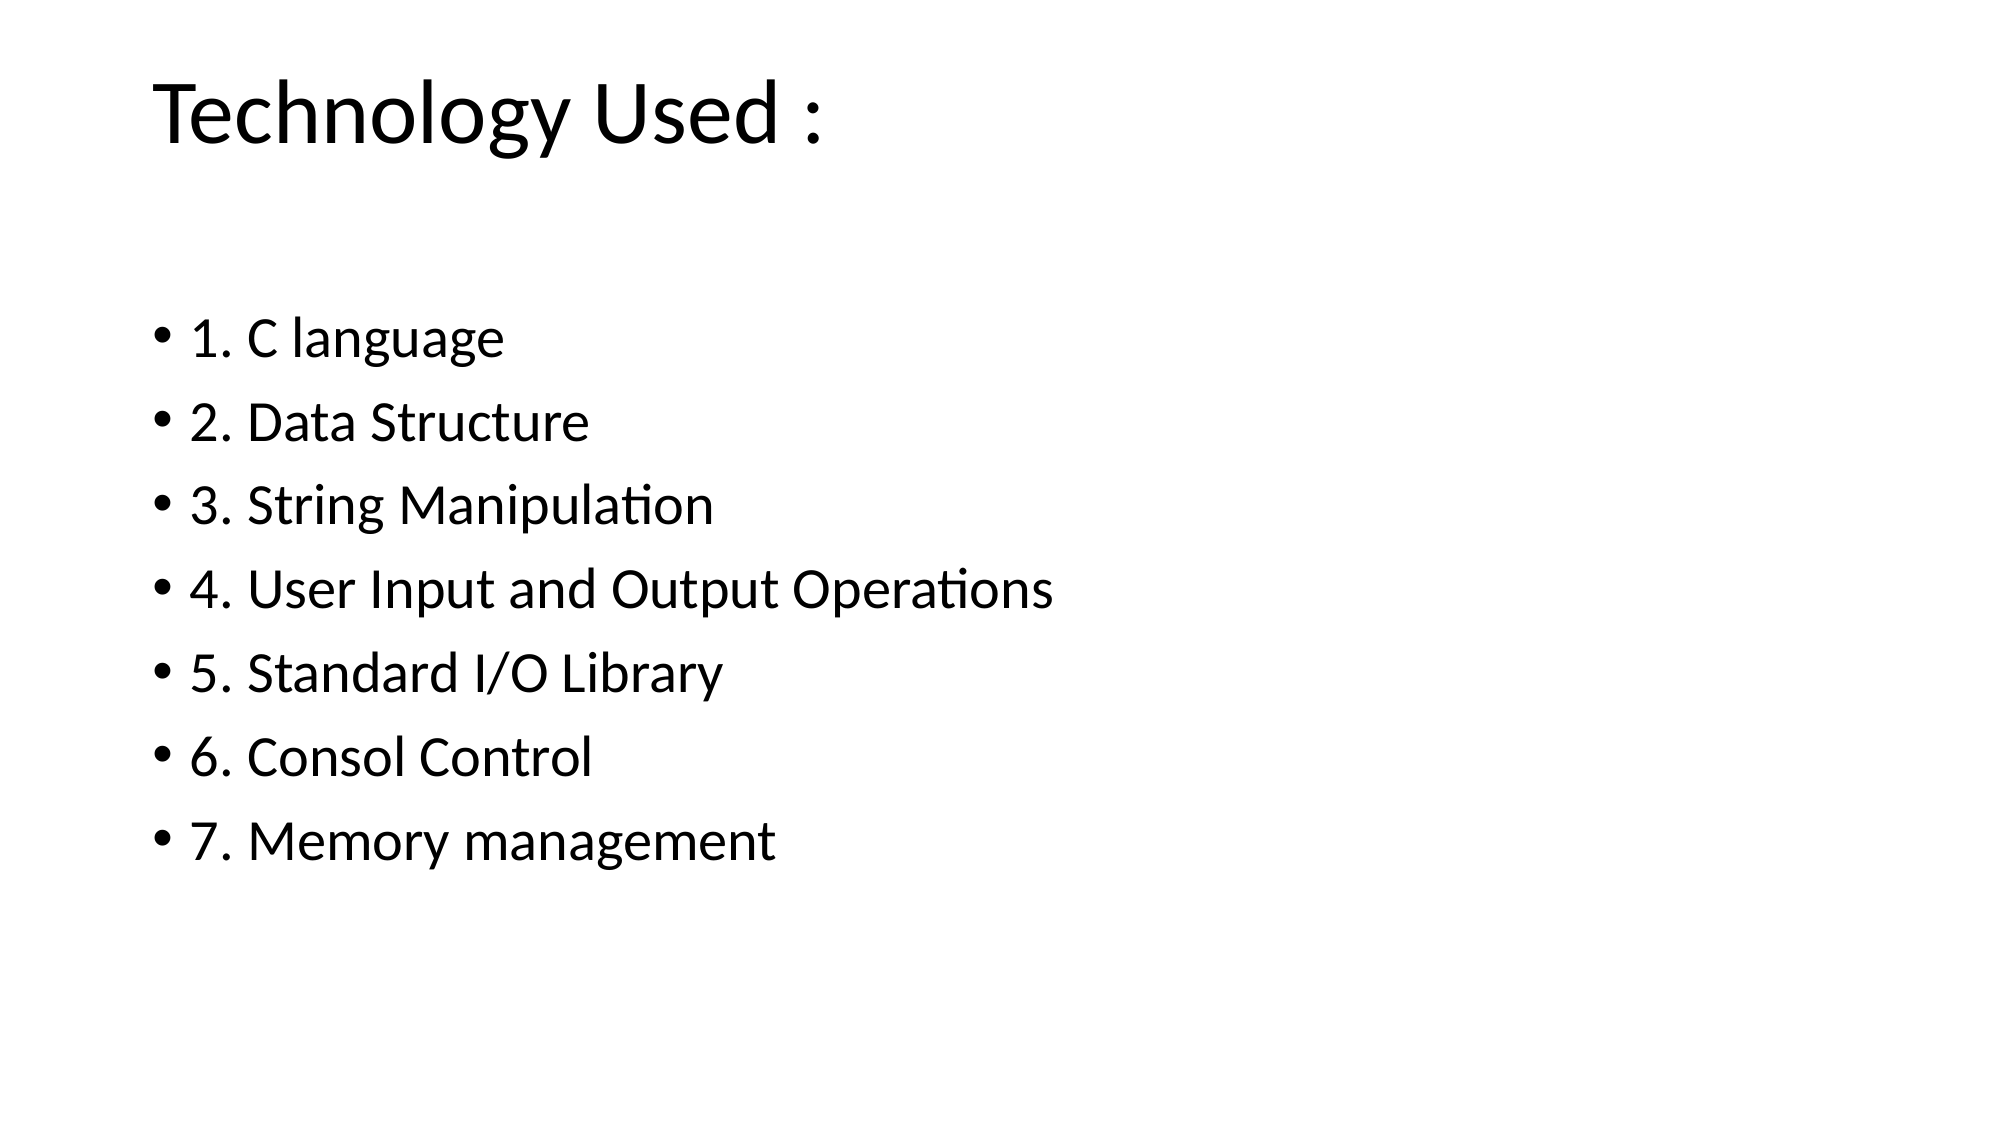

# Technology Used :
1. C language
2. Data Structure
3. String Manipulation
4. User Input and Output Operations
5. Standard I/O Library
6. Consol Control
7. Memory management